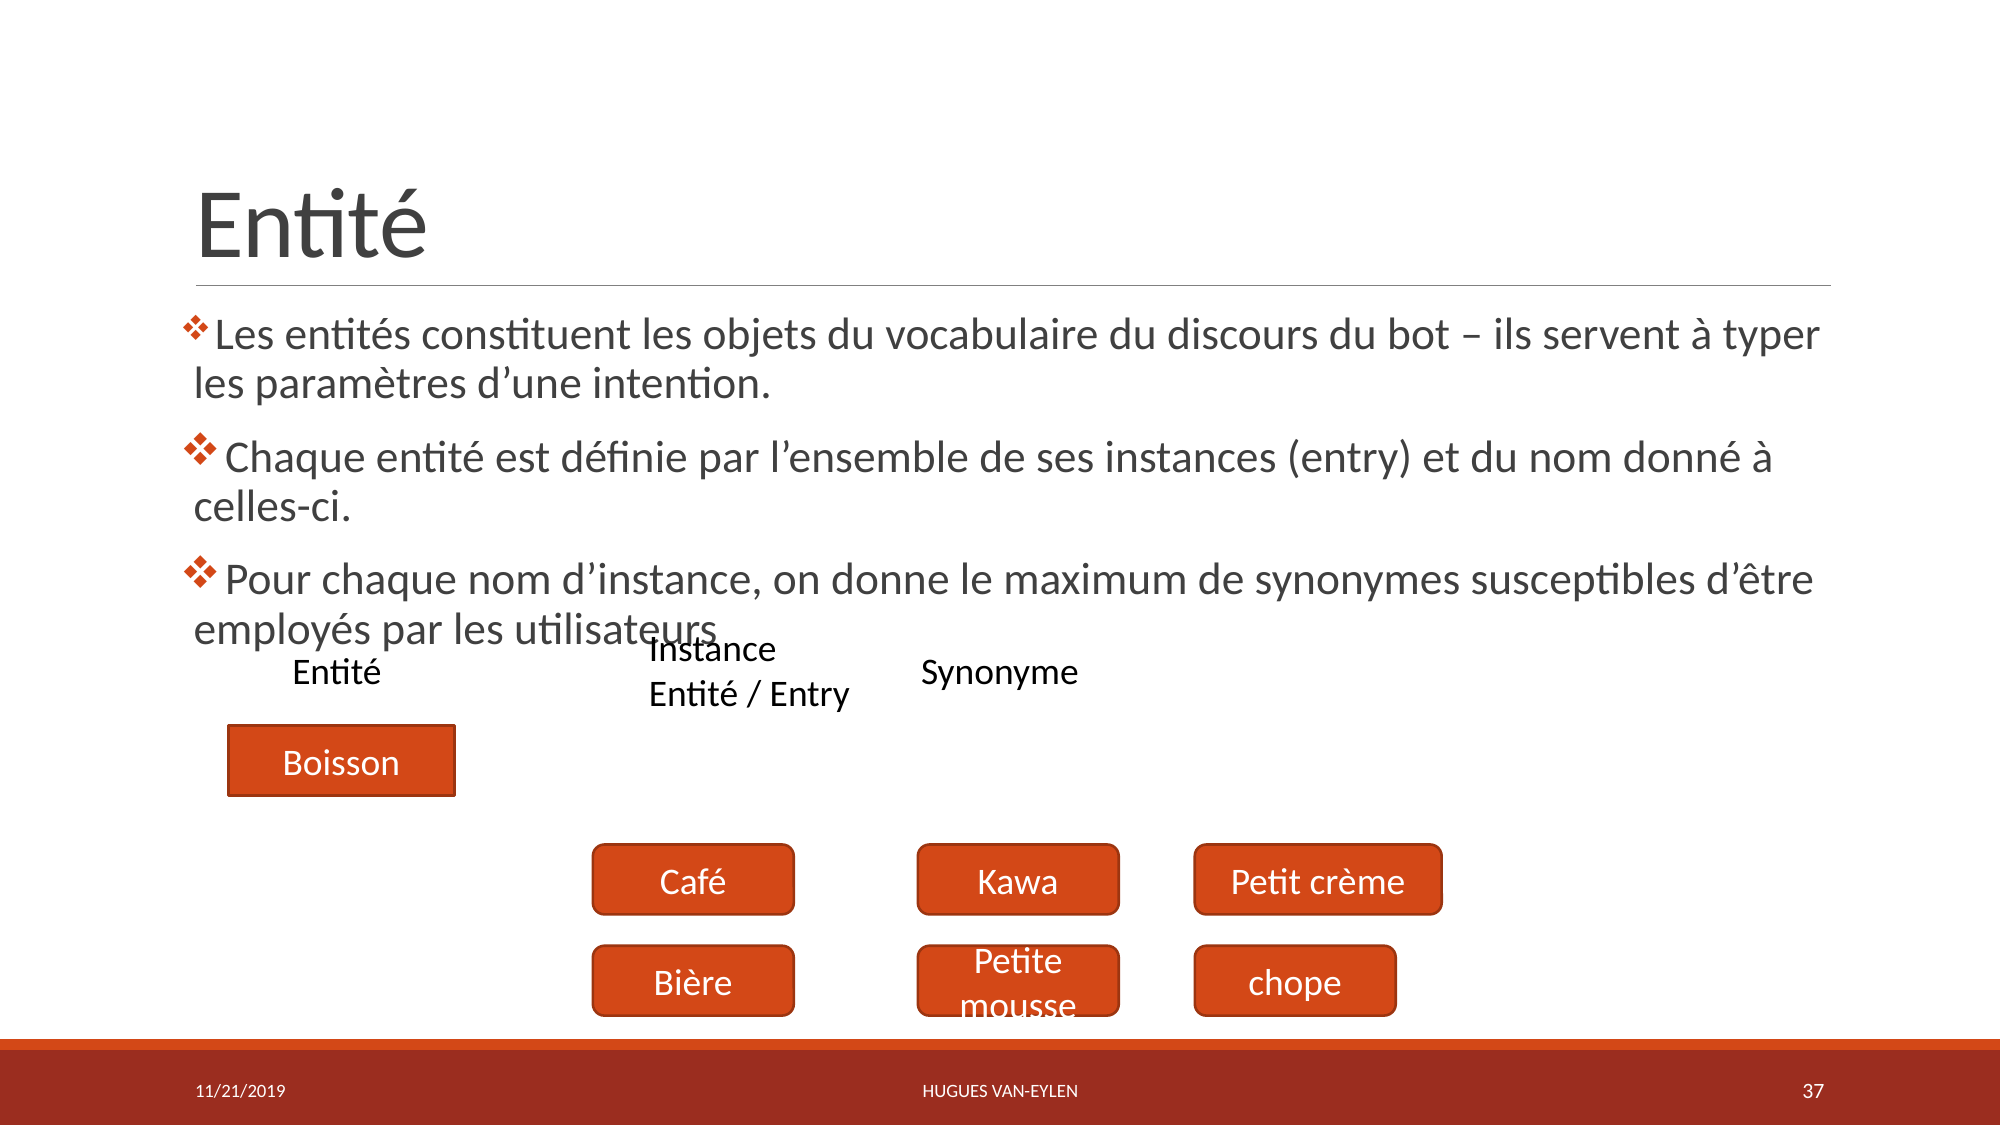

# Entité
 Les entités constituent les objets du vocabulaire du discours du bot – ils servent à typer les paramètres d’une intention.
 Chaque entité est définie par l’ensemble de ses instances (entry) et du nom donné à celles-ci.
 Pour chaque nom d’instance, on donne le maximum de synonymes susceptibles d’être employés par les utilisateurs
Instance
Entité / Entry
Entité
Synonyme
Boisson
Café
Kawa
Petit crème
Bière
Petite mousse
chope
11/21/2019
Hugues Van-Eylen
37